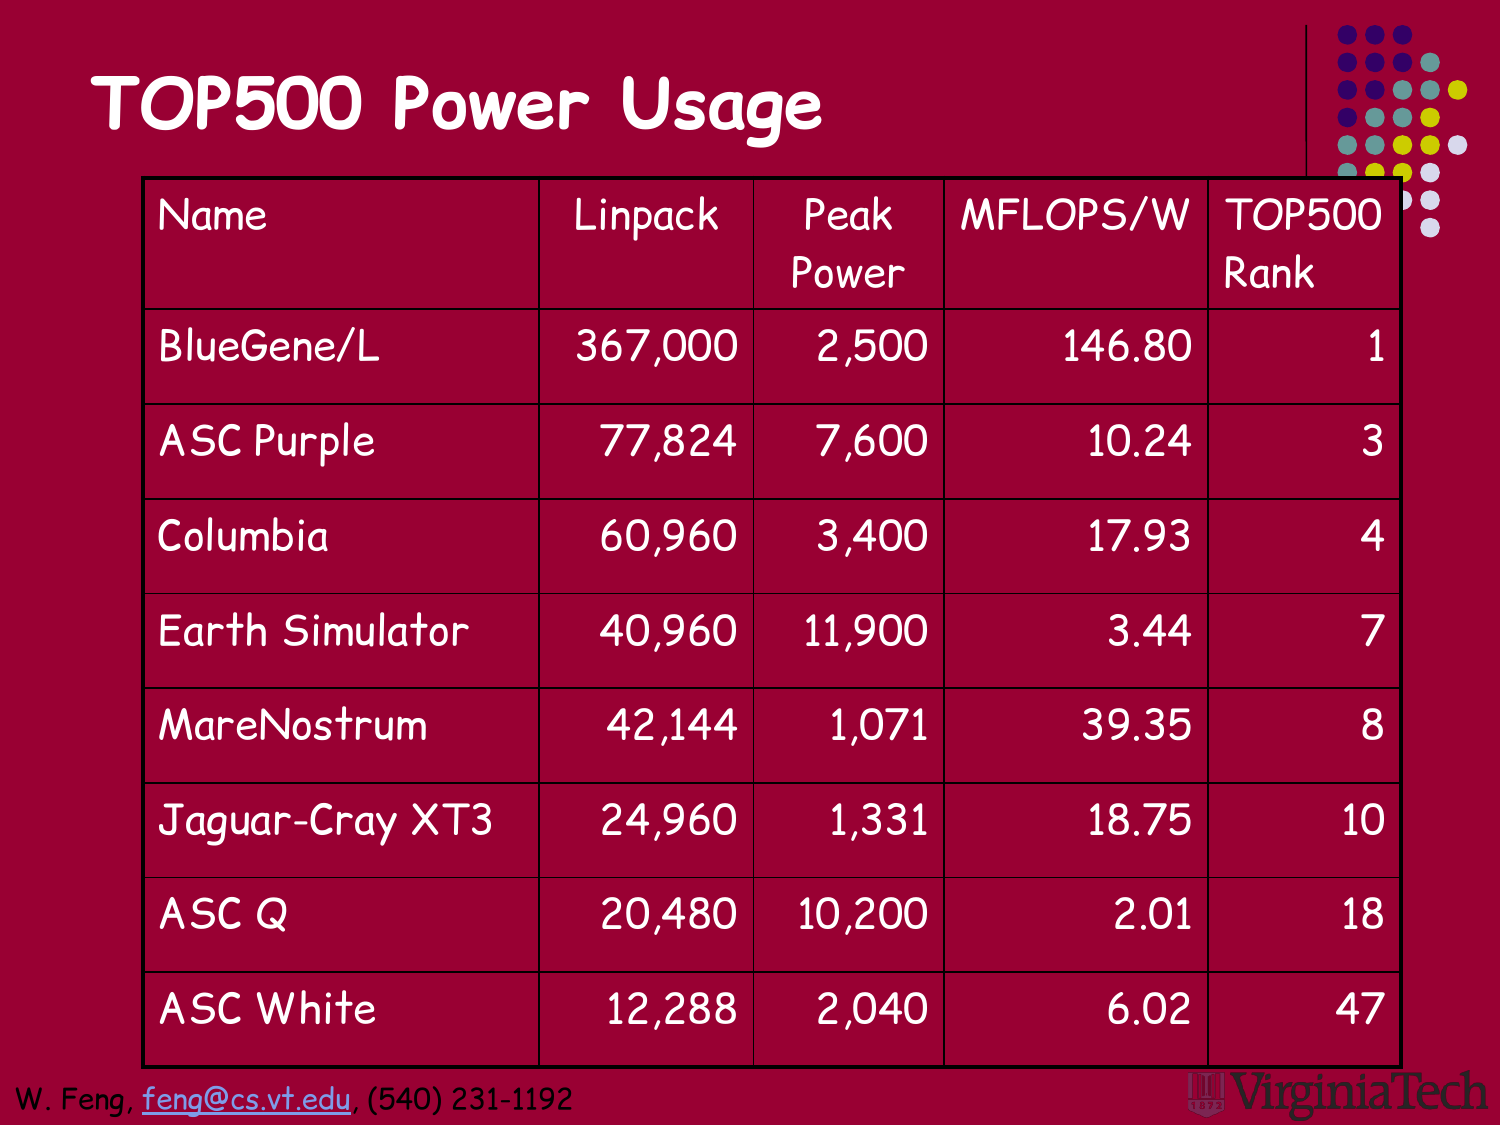

# TOP500 Power Usage
| Name | Linpack | Peak Power | MFLOPS/W | TOP500 Rank |
| --- | --- | --- | --- | --- |
| BlueGene/L | 367,000 | 2,500 | 146.80 | 1 |
| ASC Purple | 77,824 | 7,600 | 10.24 | 3 |
| Columbia | 60,960 | 3,400 | 17.93 | 4 |
| Earth Simulator | 40,960 | 11,900 | 3.44 | 7 |
| MareNostrum | 42,144 | 1,071 | 39.35 | 8 |
| Jaguar-Cray XT3 | 24,960 | 1,331 | 18.75 | 10 |
| ASC Q | 20,480 | 10,200 | 2.01 | 18 |
| ASC White | 12,288 | 2,040 | 6.02 | 47 |